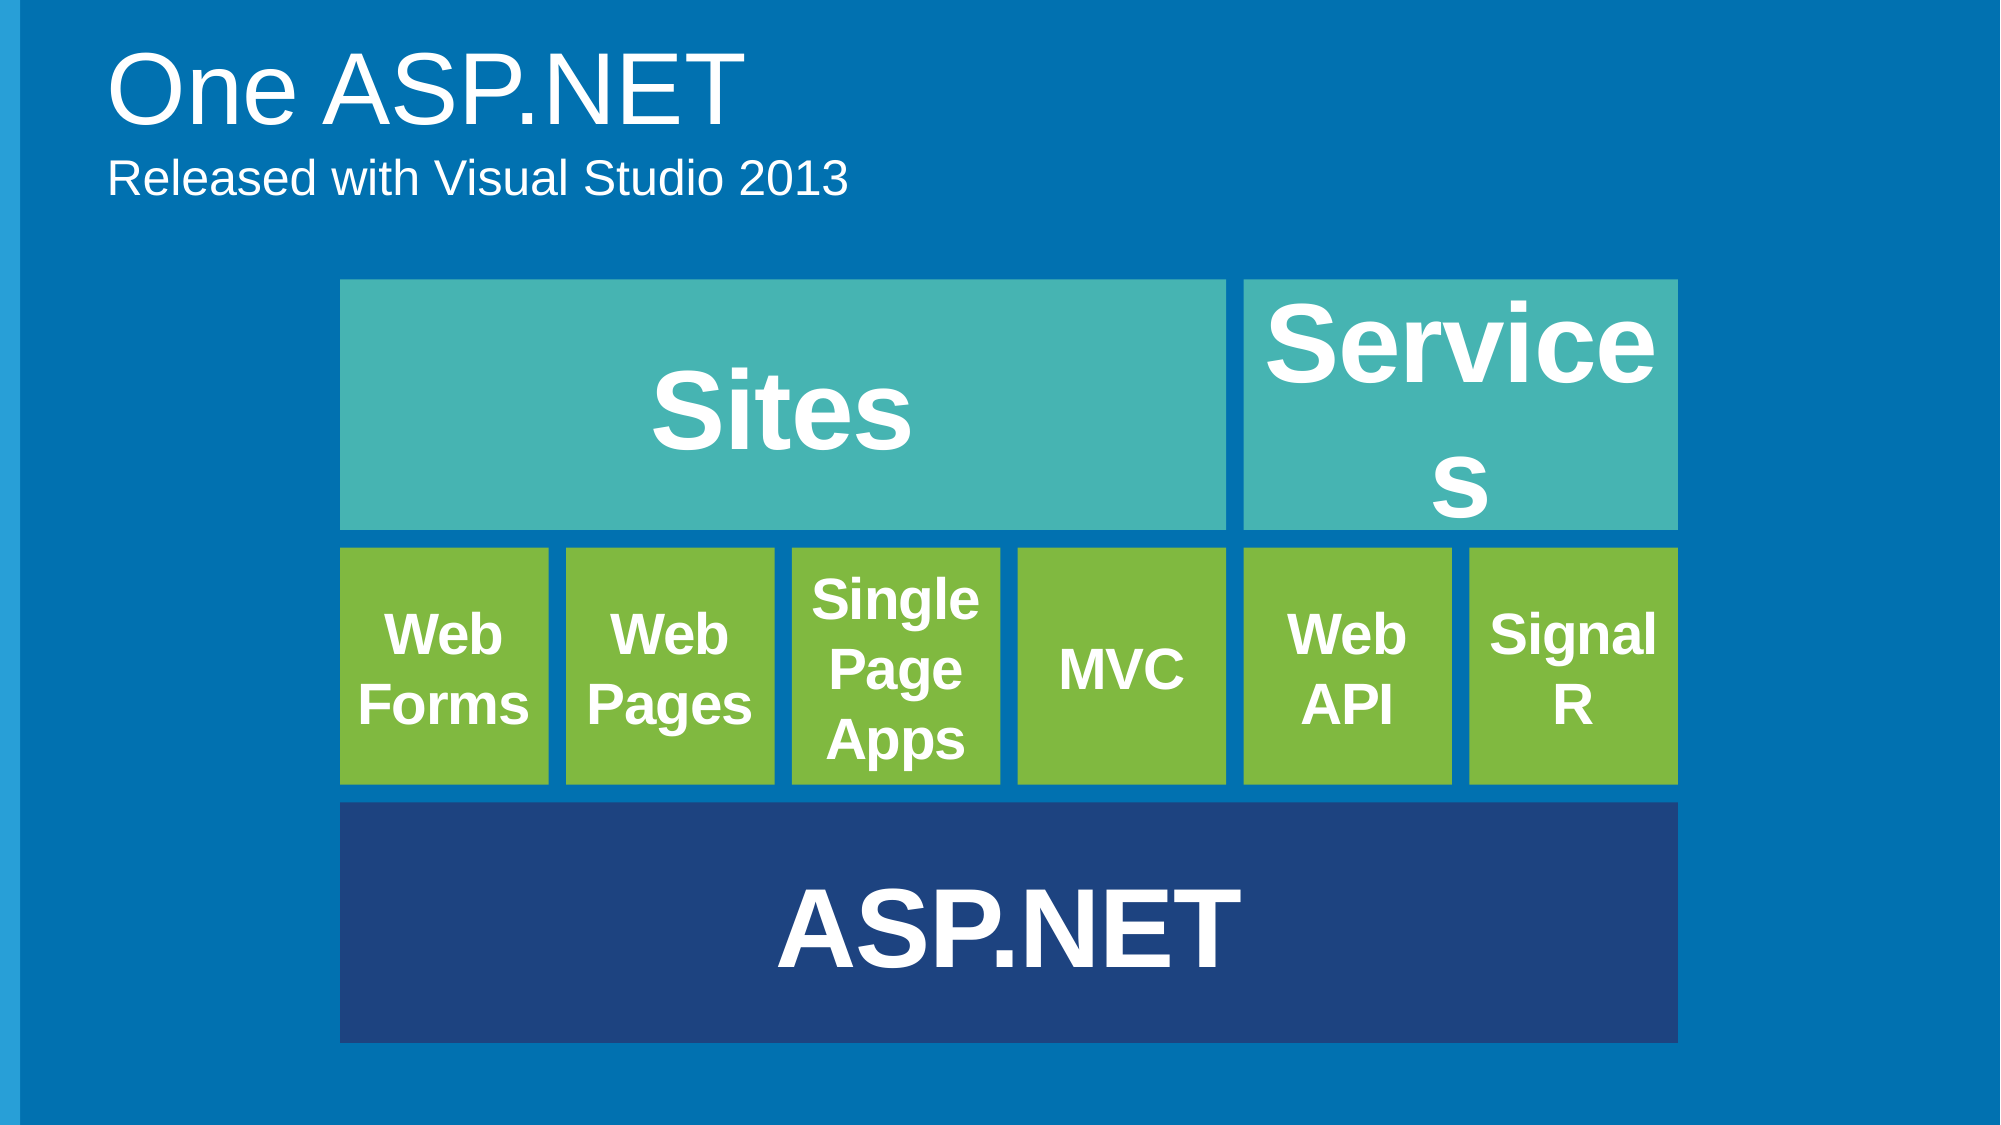

# One ASP.NET
Released with Visual Studio 2013
Sites
Services
Web
Forms
Web
Pages
Single
Page
Apps
MVC
Web
API
SignalR
ASP.NET